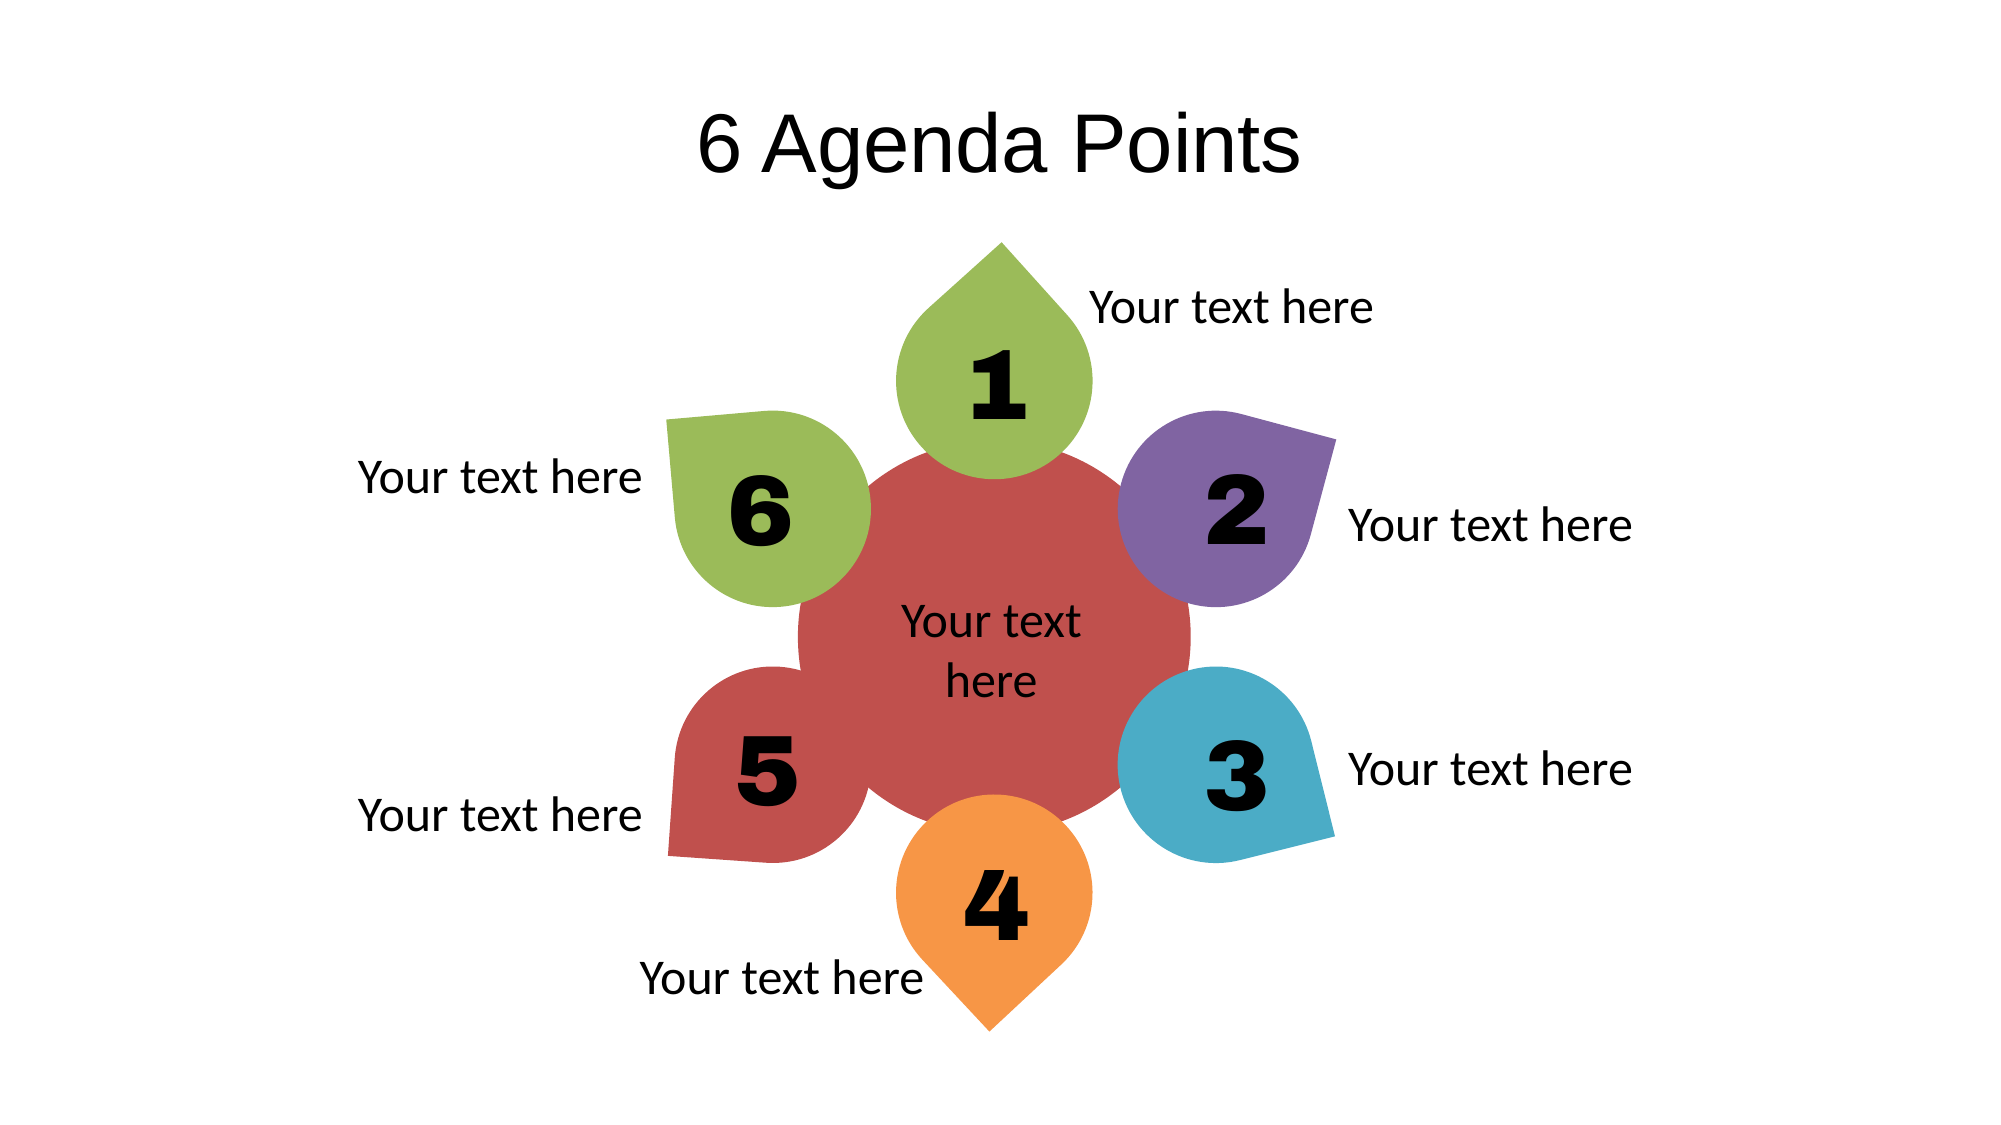

# 6 Agenda Points
Your text here

1
Your text here
2
6
Your text here
Your text here
5
3
Your text here
Your text here
4
Your text here